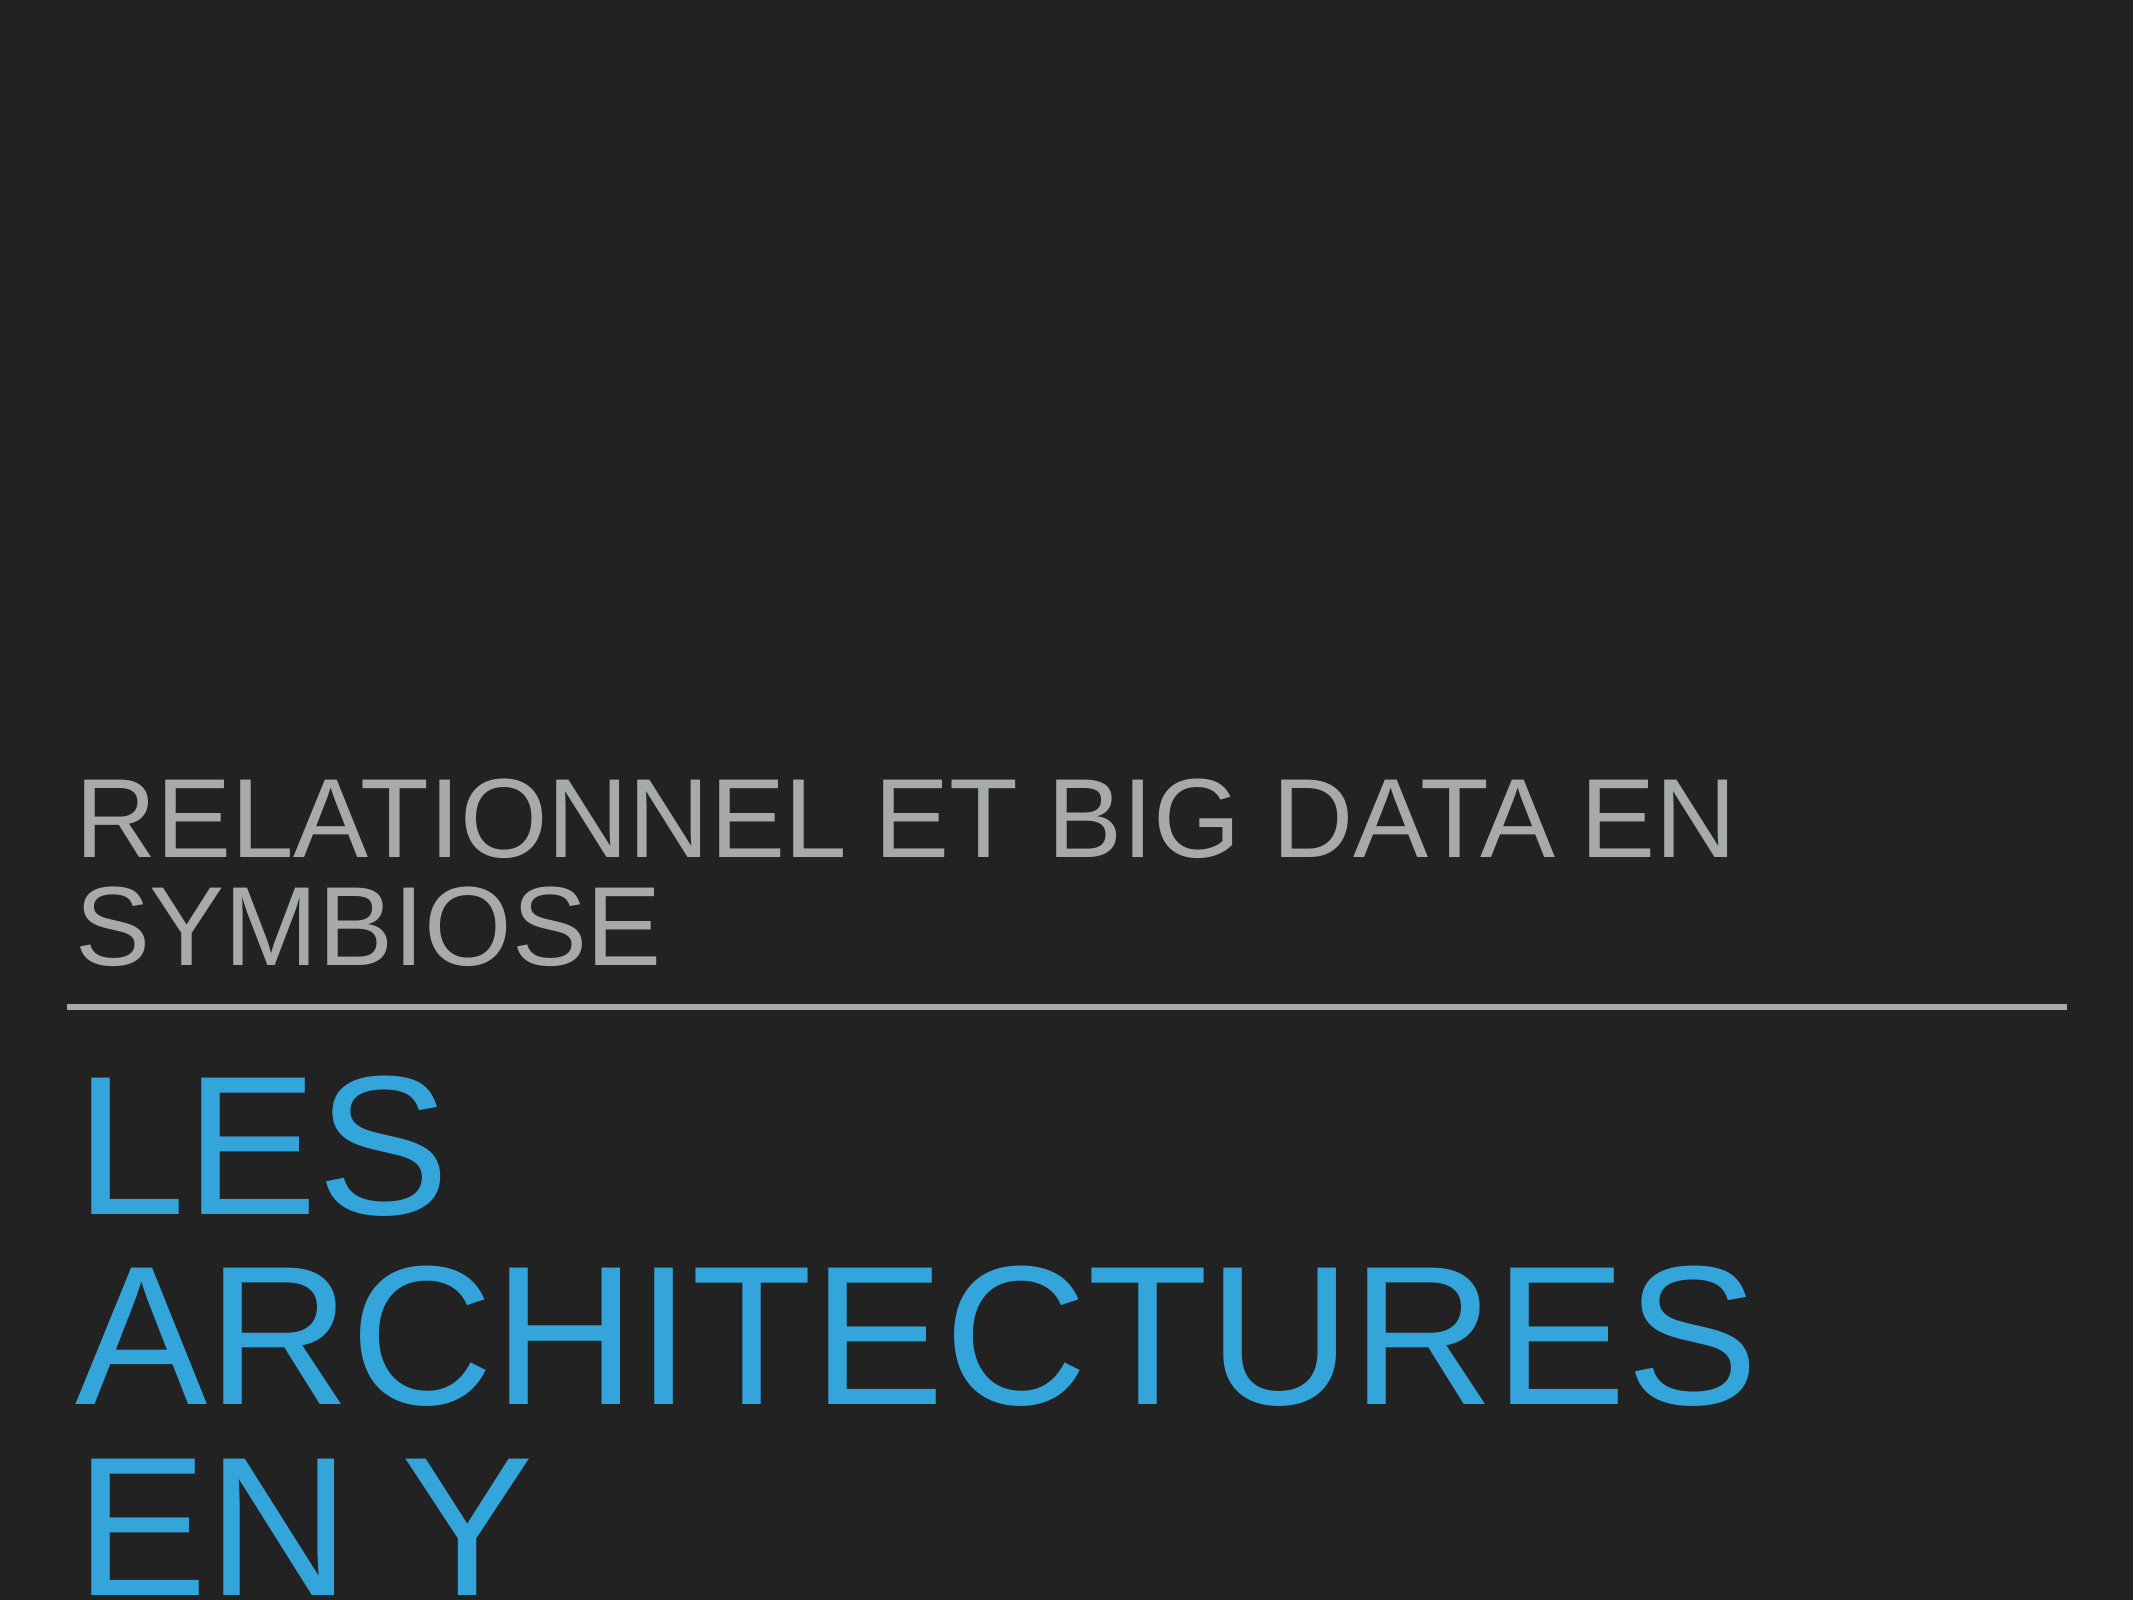

Relationnel et Big Data en symbiose
# Les Architectures en Y